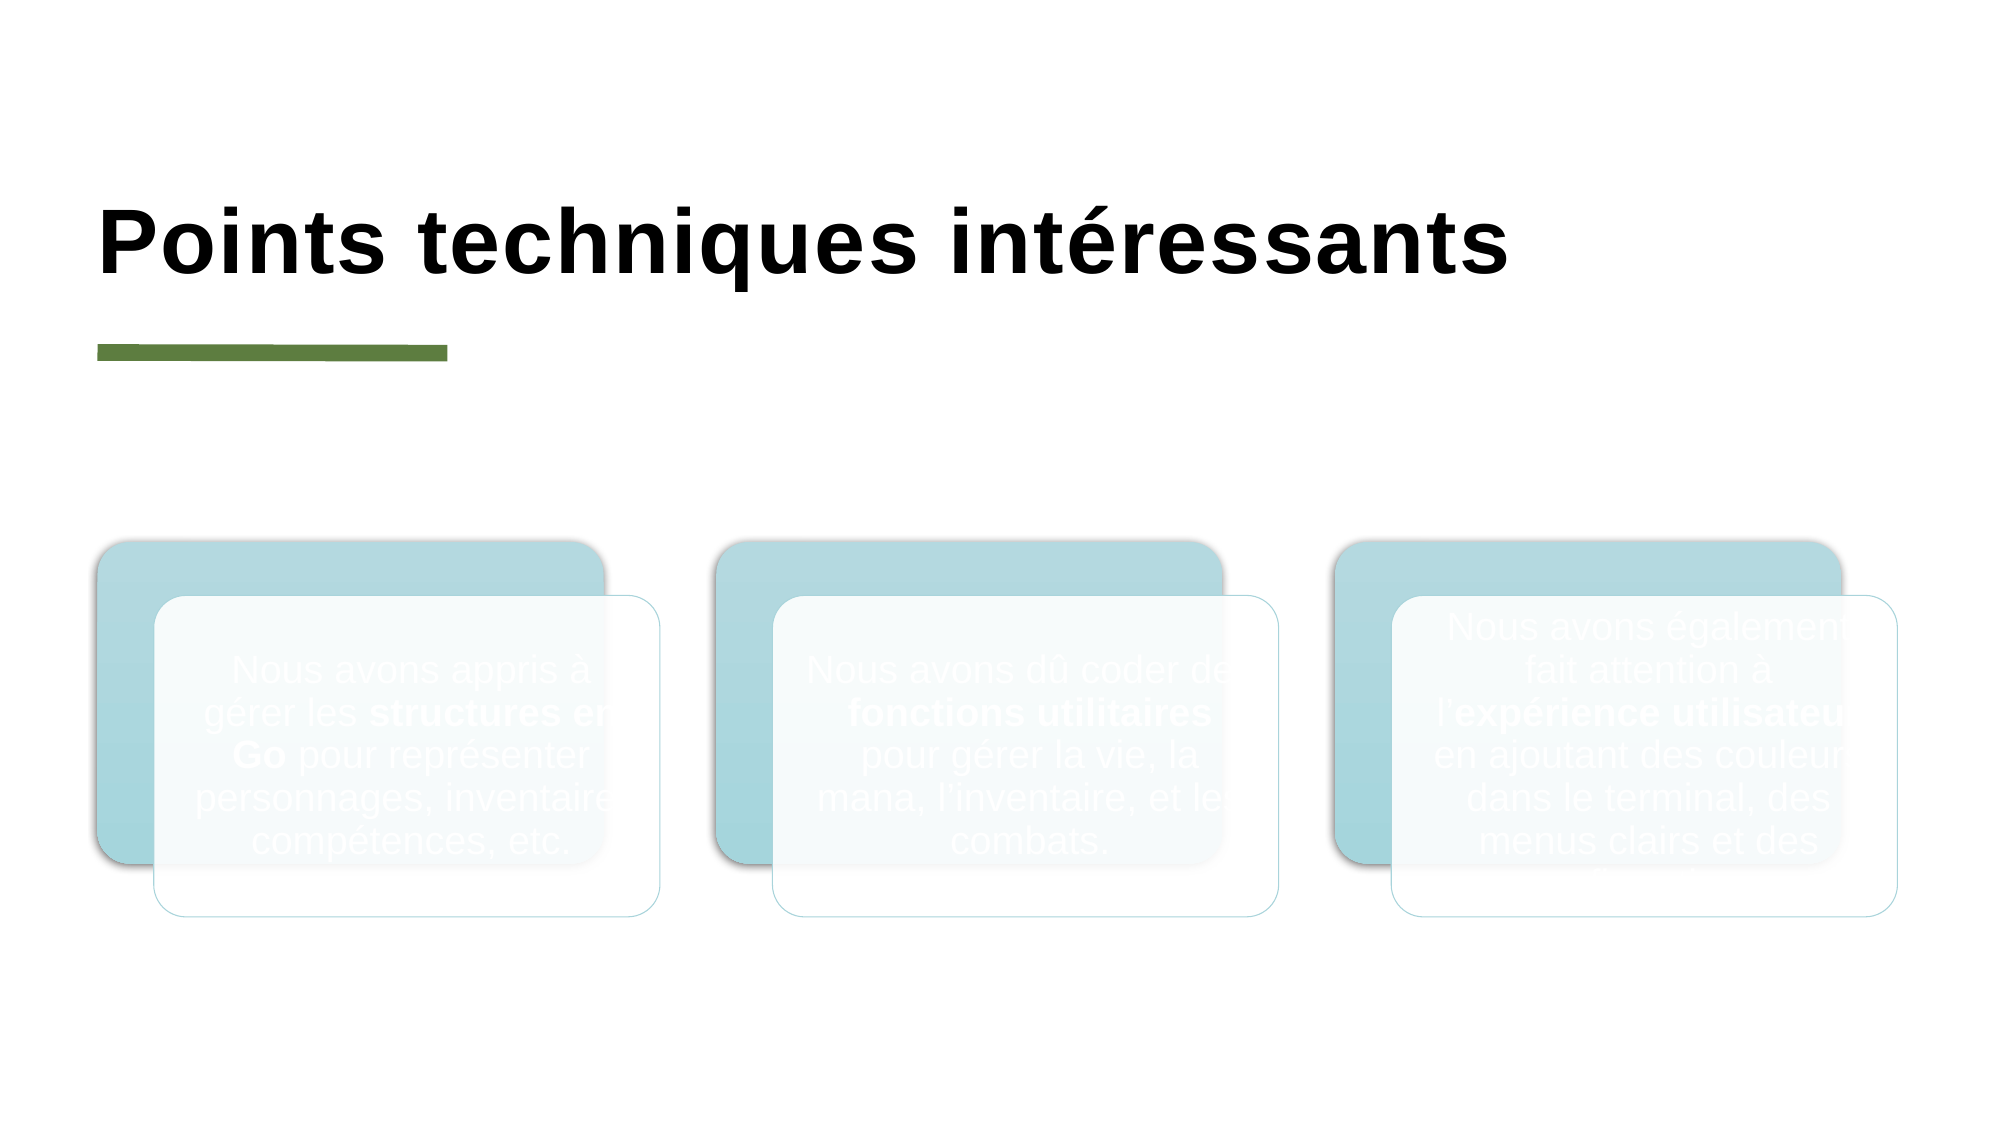

# Points techniques intéressants
Nous avons appris à gérer les structures en Go pour représenter personnages, inventaire, compétences, etc.
Nous avons dû coder des fonctions utilitaires pour gérer la vie, la mana, l’inventaire, et les combats.
Nous avons également fait attention à l’expérience utilisateur en ajoutant des couleurs dans le terminal, des menus clairs et des confirmations.